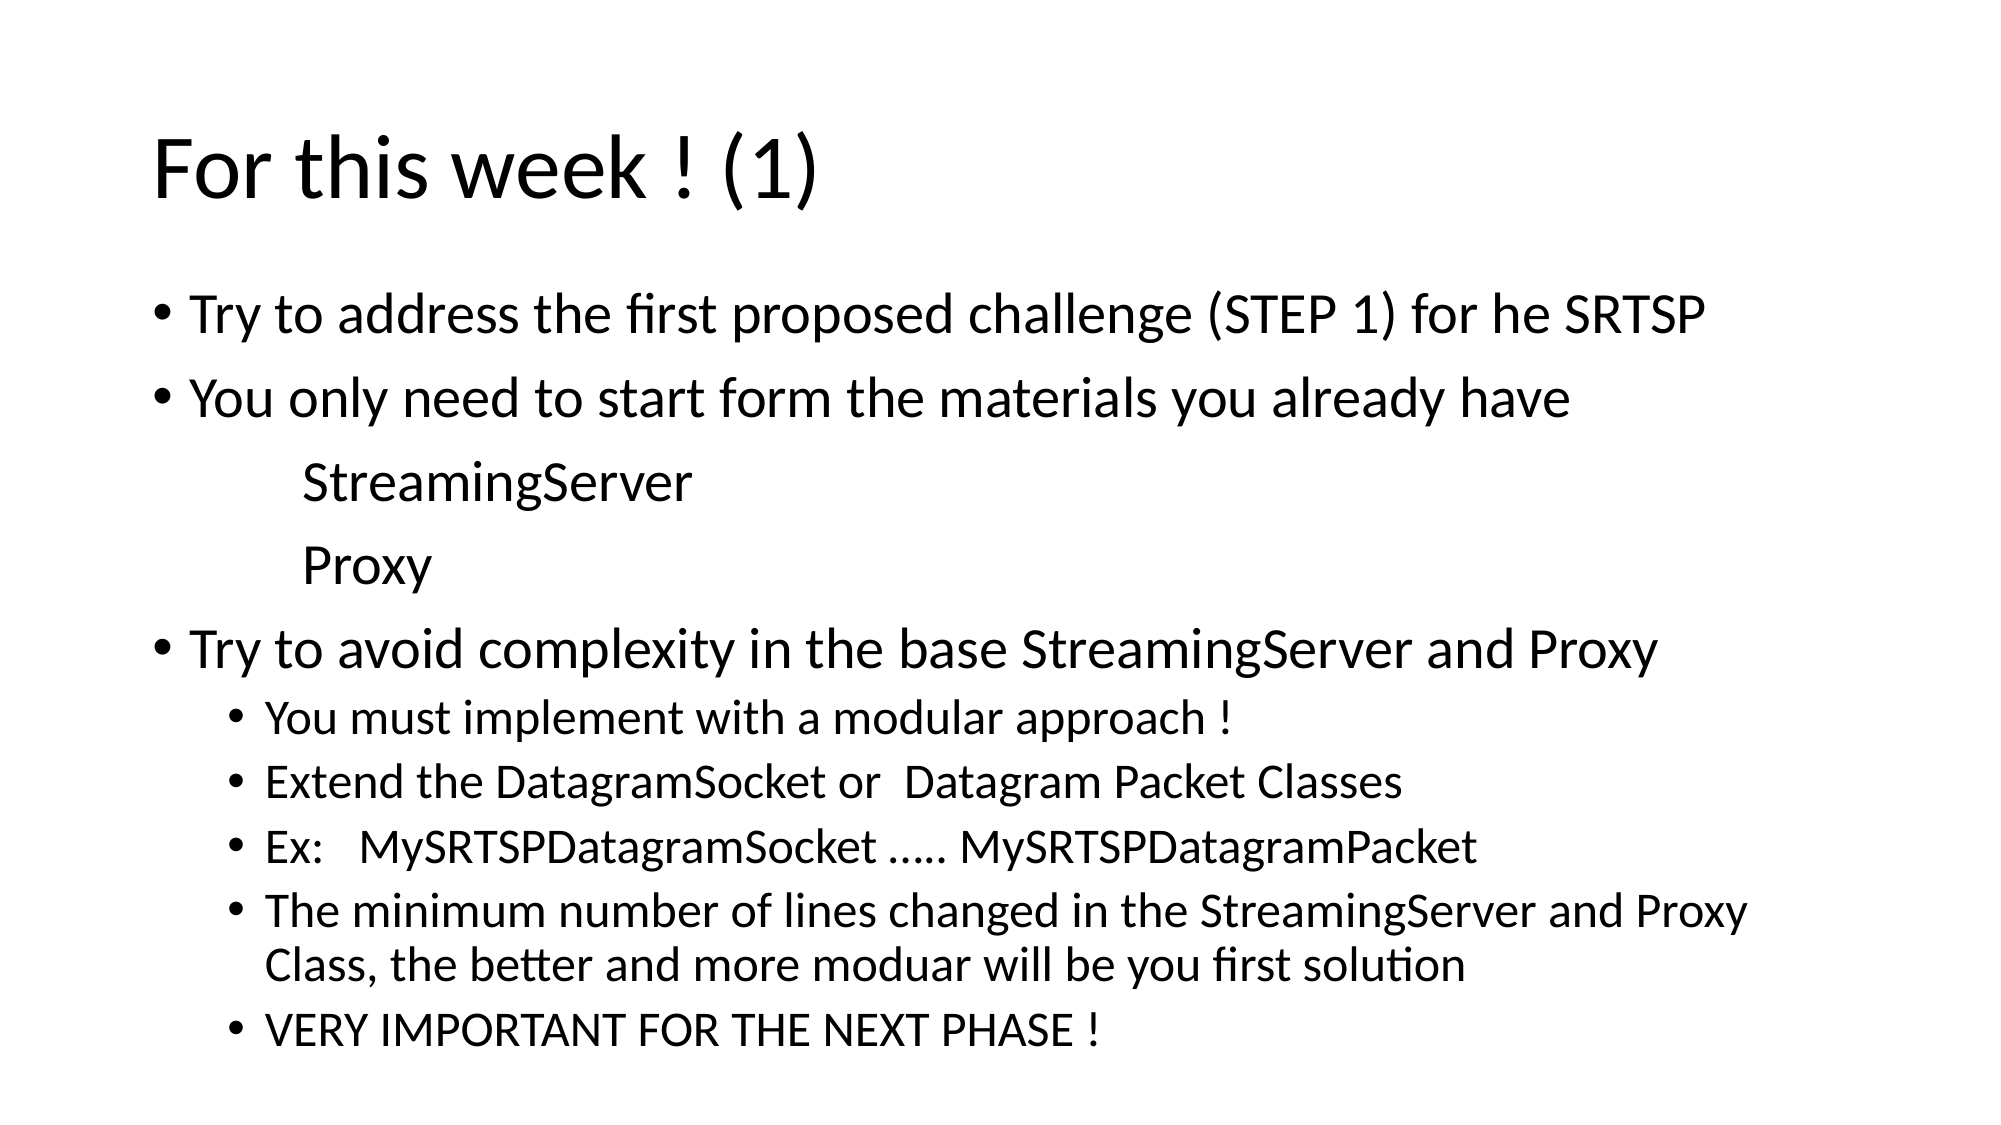

# For this week ! (1)
Try to address the first proposed challenge (STEP 1) for he SRTSP
You only need to start form the materials you already have
	StreamingServer
	Proxy
Try to avoid complexity in the base StreamingServer and Proxy
You must implement with a modular approach !
Extend the DatagramSocket or  Datagram Packet Classes
Ex:   MySRTSPDatagramSocket ….. MySRTSPDatagramPacket
The minimum number of lines changed in the StreamingServer and Proxy Class, the better and more moduar will be you first solution
VERY IMPORTANT FOR THE NEXT PHASE !